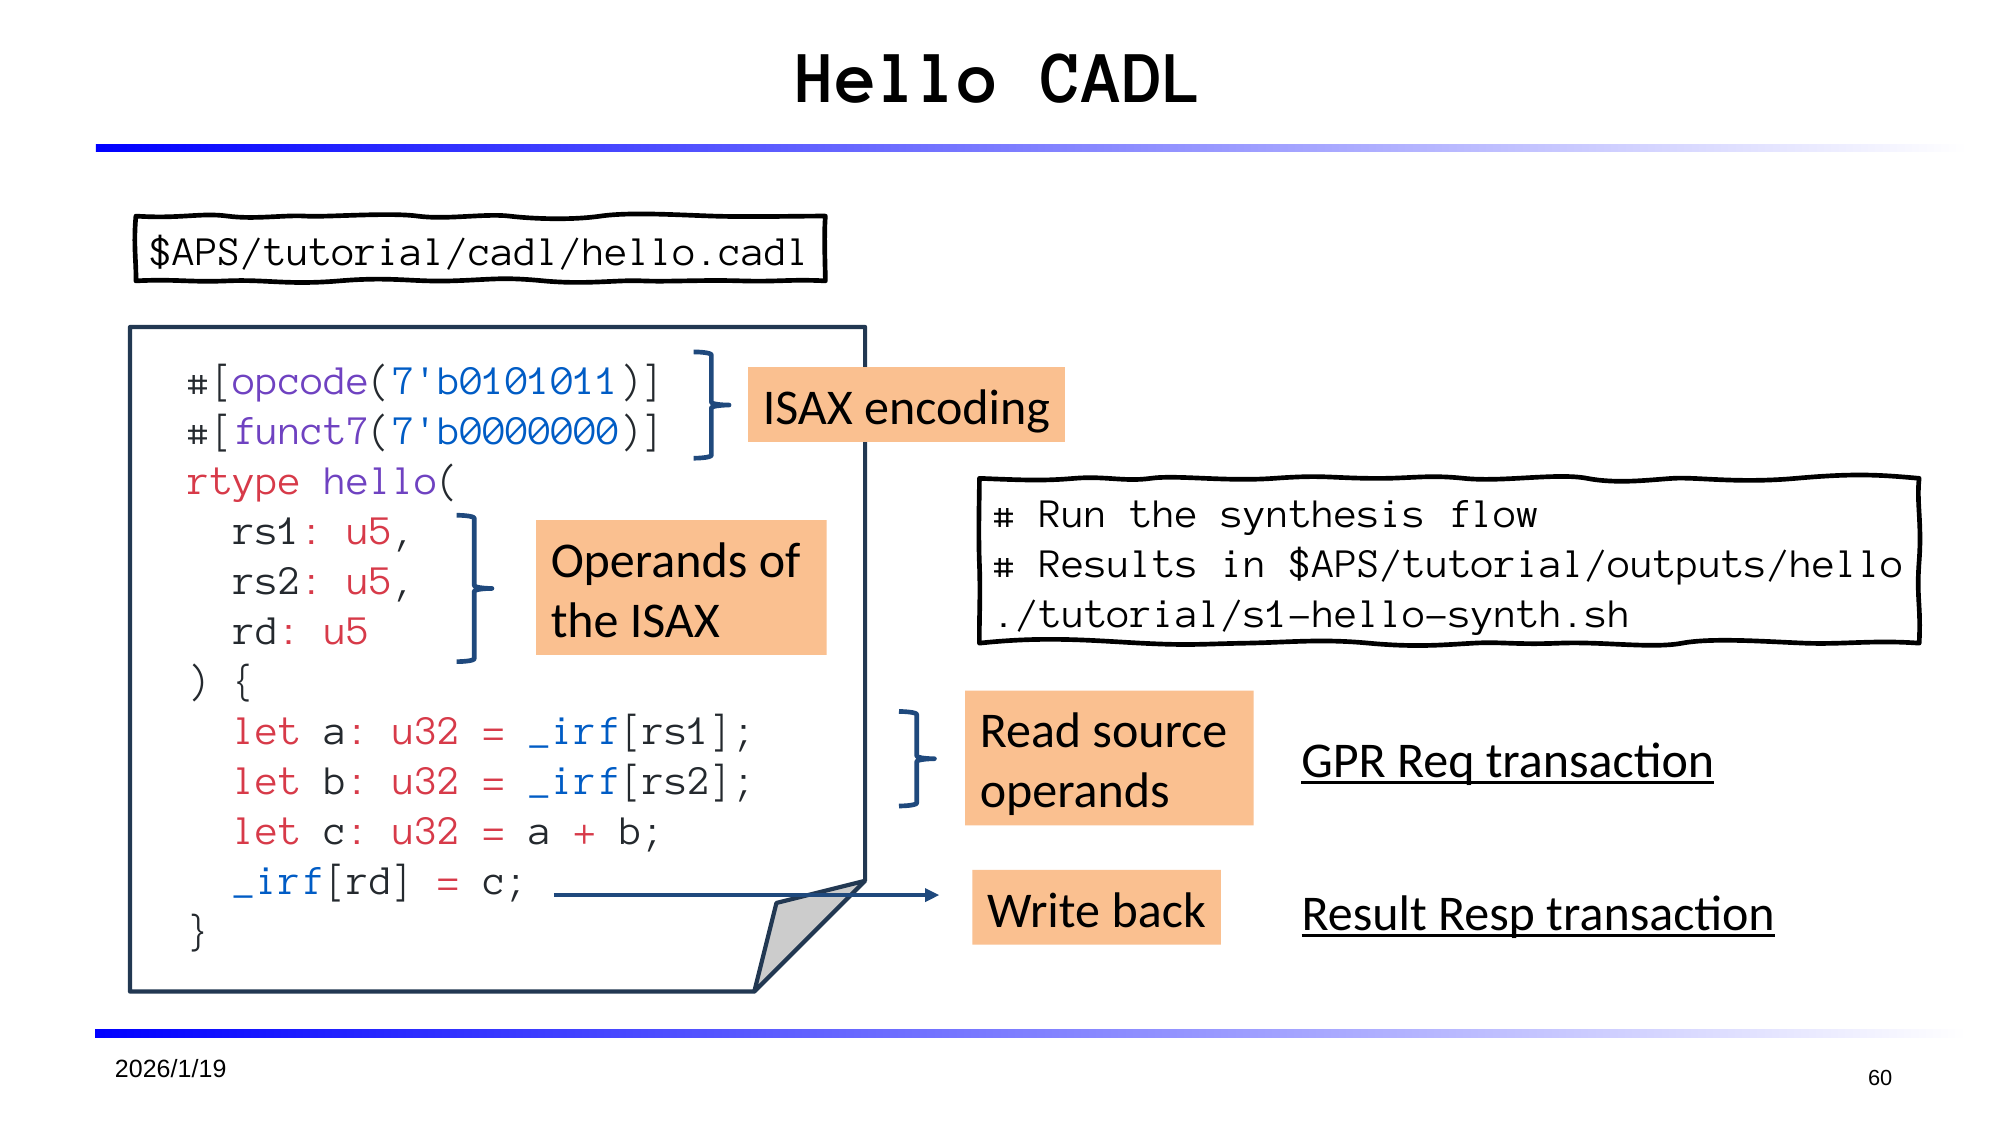

# Hello CADL
$APS/tutorial/cadl/hello.cadl

#[opcode(7'b0101011)]
#[funct7(7'b0000000)]
rtype hello(
  rs1: u5,
  rs2: u5,
  rd: u5
) {
  let a: u32 = _irf[rs1];
  let b: u32 = _irf[rs2];
  let c: u32 = a + b;
  _irf[rd] = c;
}

ISAX encoding
# Run the synthesis flow
# Results in $APS/tutorial/outputs/hello
./tutorial/s1-hello-synth.sh

Operands of
the ISAX
Read source
operands

GPR Req transaction
Write back
Result Resp transaction
2026/1/19
60